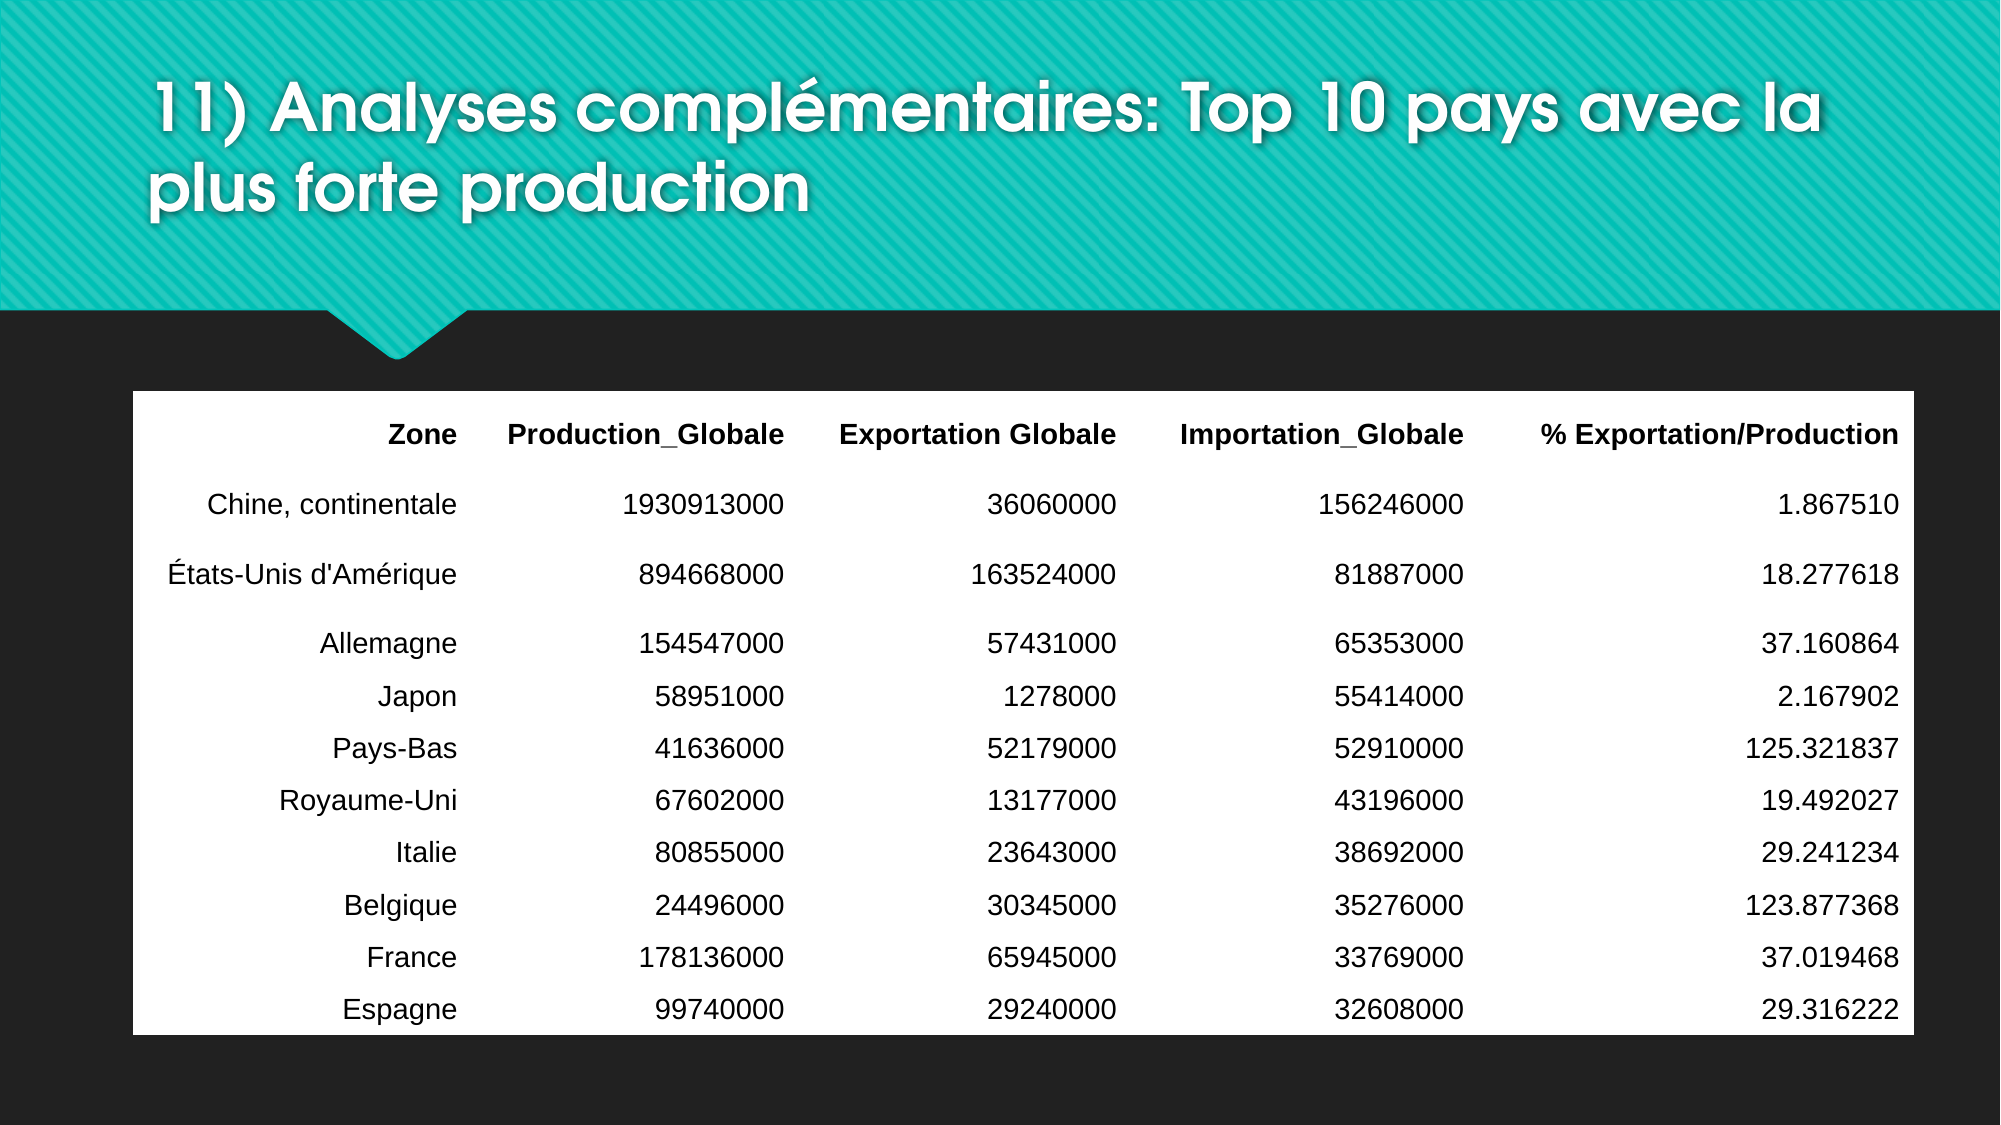

# 11) Analyses complémentaires: Top 10 pays avec la plus forte production
| Zone | Production\_Globale | Exportation Globale | Importation\_Globale | % Exportation/Production |
| --- | --- | --- | --- | --- |
| Chine, continentale | 1930913000 | 36060000 | 156246000 | 1.867510 |
| États-Unis d'Amérique | 894668000 | 163524000 | 81887000 | 18.277618 |
| Allemagne | 154547000 | 57431000 | 65353000 | 37.160864 |
| Japon | 58951000 | 1278000 | 55414000 | 2.167902 |
| Pays-Bas | 41636000 | 52179000 | 52910000 | 125.321837 |
| Royaume-Uni | 67602000 | 13177000 | 43196000 | 19.492027 |
| Italie | 80855000 | 23643000 | 38692000 | 29.241234 |
| Belgique | 24496000 | 30345000 | 35276000 | 123.877368 |
| France | 178136000 | 65945000 | 33769000 | 37.019468 |
| Espagne | 99740000 | 29240000 | 32608000 | 29.316222 |